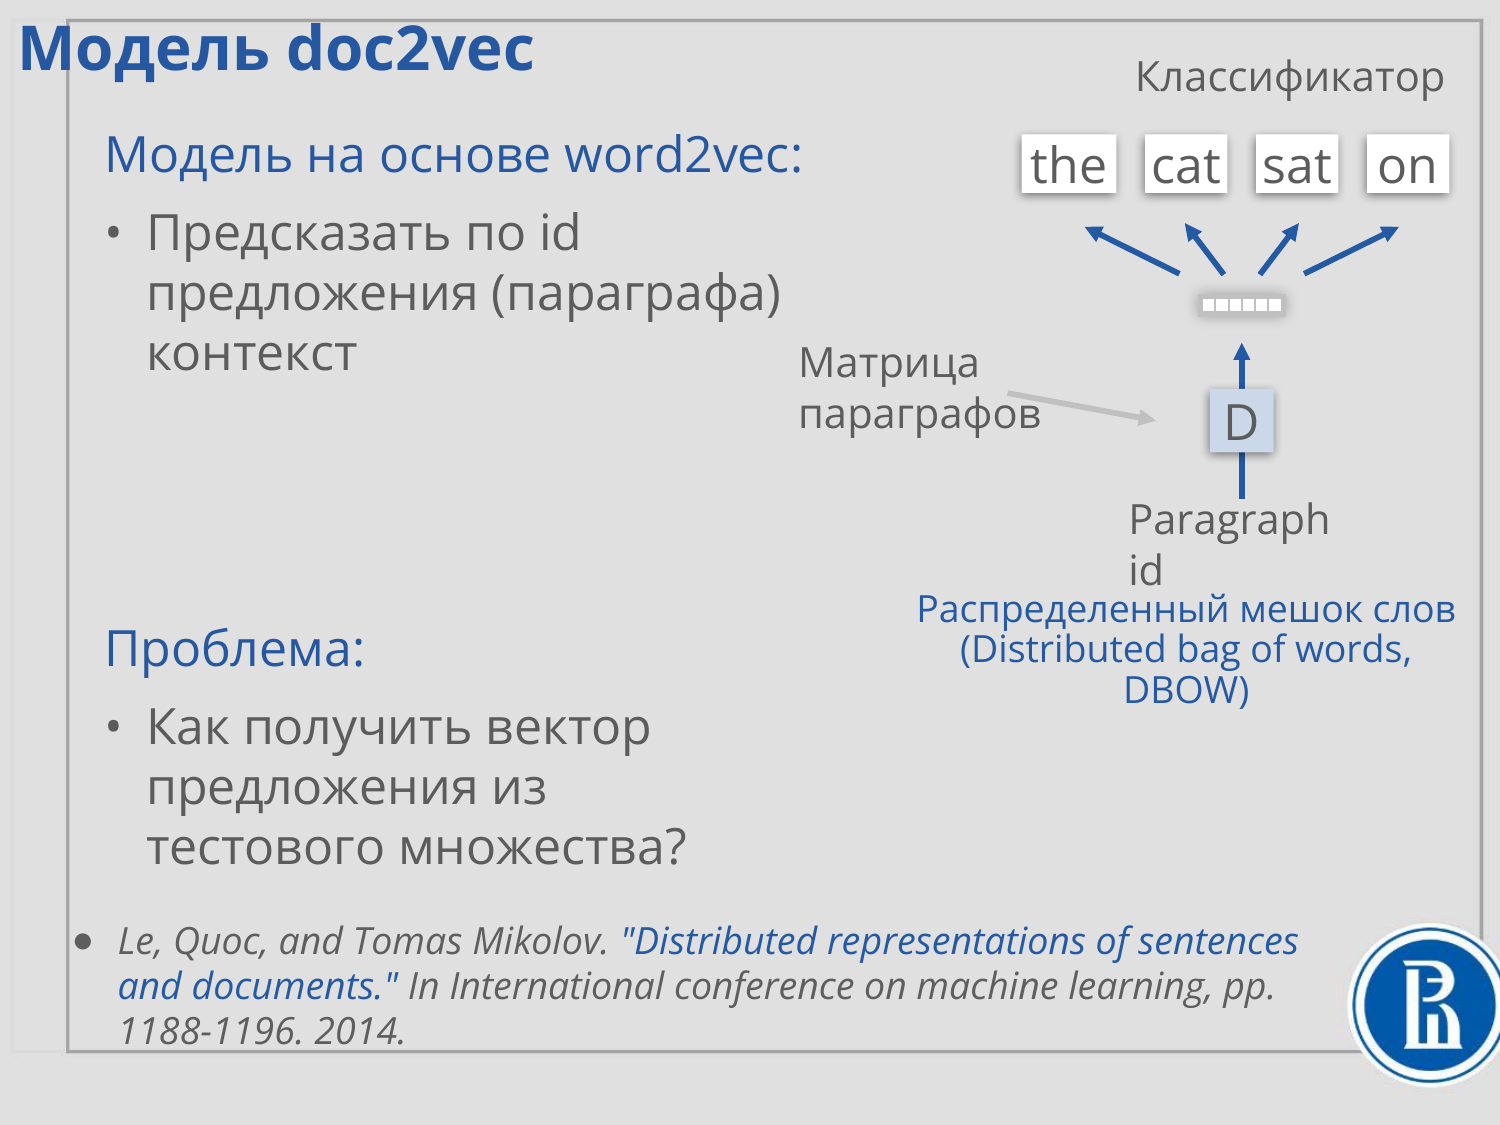

Модель doc2vec
Классификатор
Модель на основе word2vec:
Предсказать по id предложения (параграфа) контекст
cat
sat
on
the

Матрица параграфов
D
Paragraph id
Распределенный мешок слов
(Distributed bag of words, DBOW)
Проблема:
Как получить вектор предложения из тестового множества?
Le, Quoc, and Tomas Mikolov. "Distributed representations of sentences and documents." In International conference on machine learning, pp. 1188-1196. 2014.